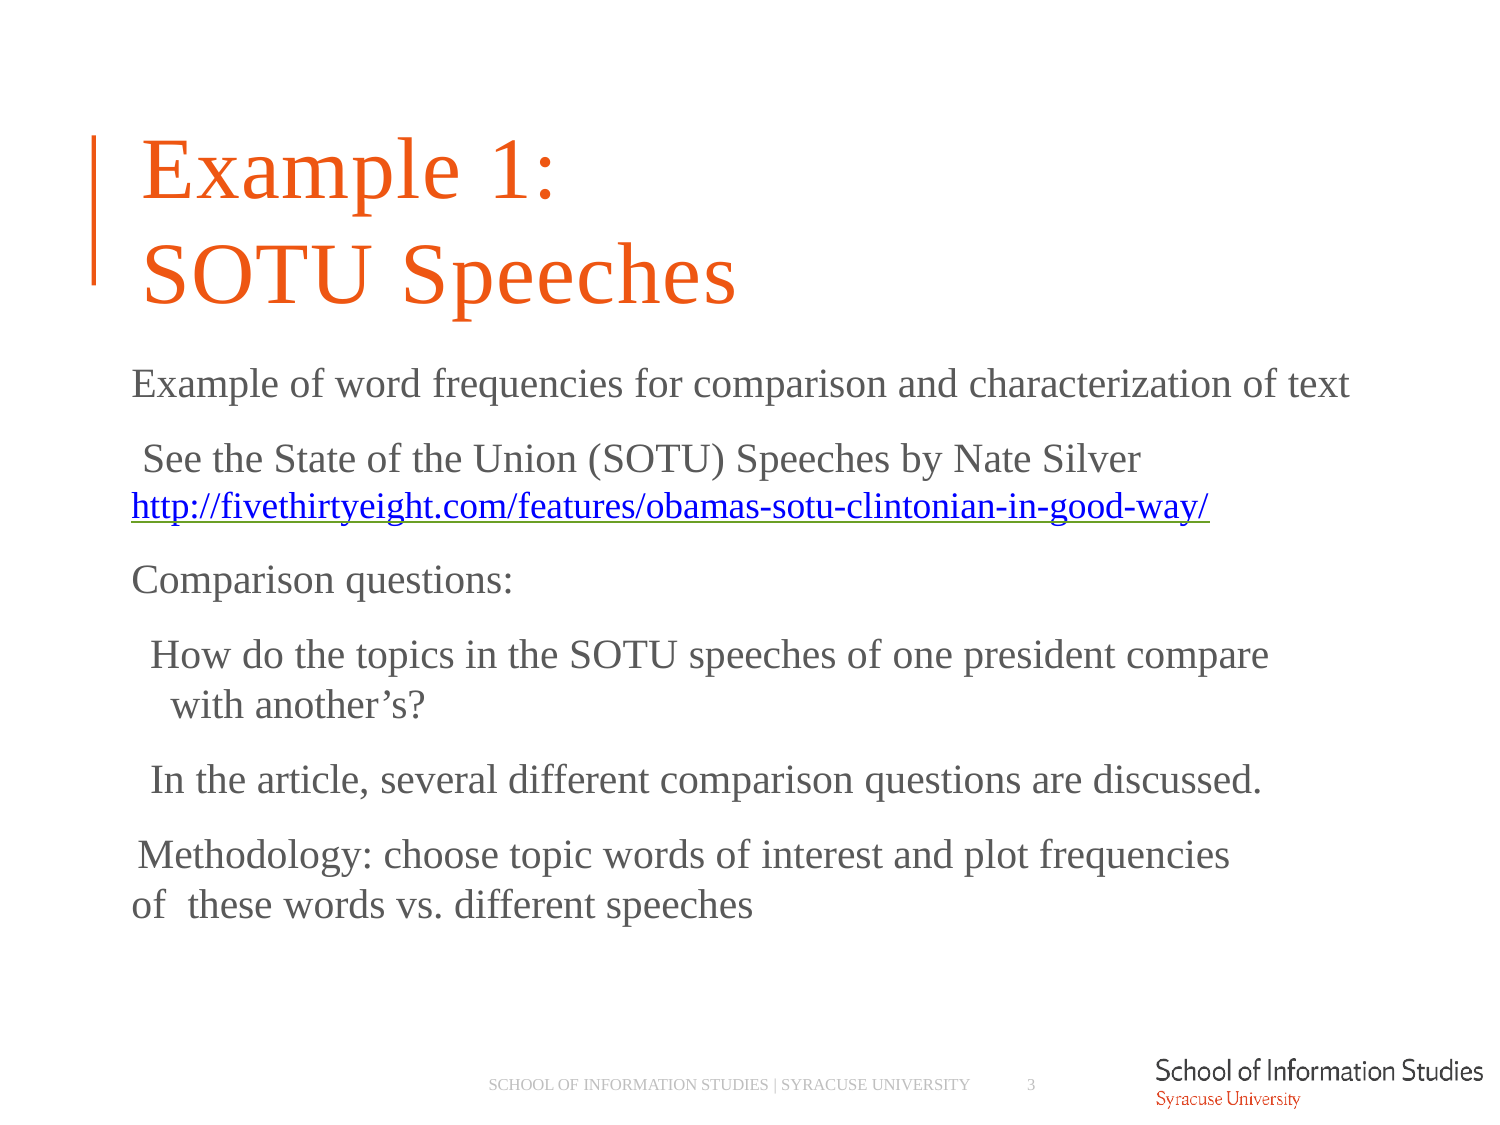

# Example 1:
SOTU Speeches
Example of word frequencies for comparison and characterization of text  See the State of the Union (SOTU) Speeches by Nate Silver
http://fivethirtyeight.com/features/obamas-sotu-clintonian-in-good-way/
Comparison questions:
­ How do the topics in the SOTU speeches of one president compare  with another’s?
­ In the article, several different comparison questions are discussed.
Methodology: choose topic words of interest and plot frequencies of  these words vs. different speeches
SCHOOL OF INFORMATION STUDIES | SYRACUSE UNIVERSITY
3